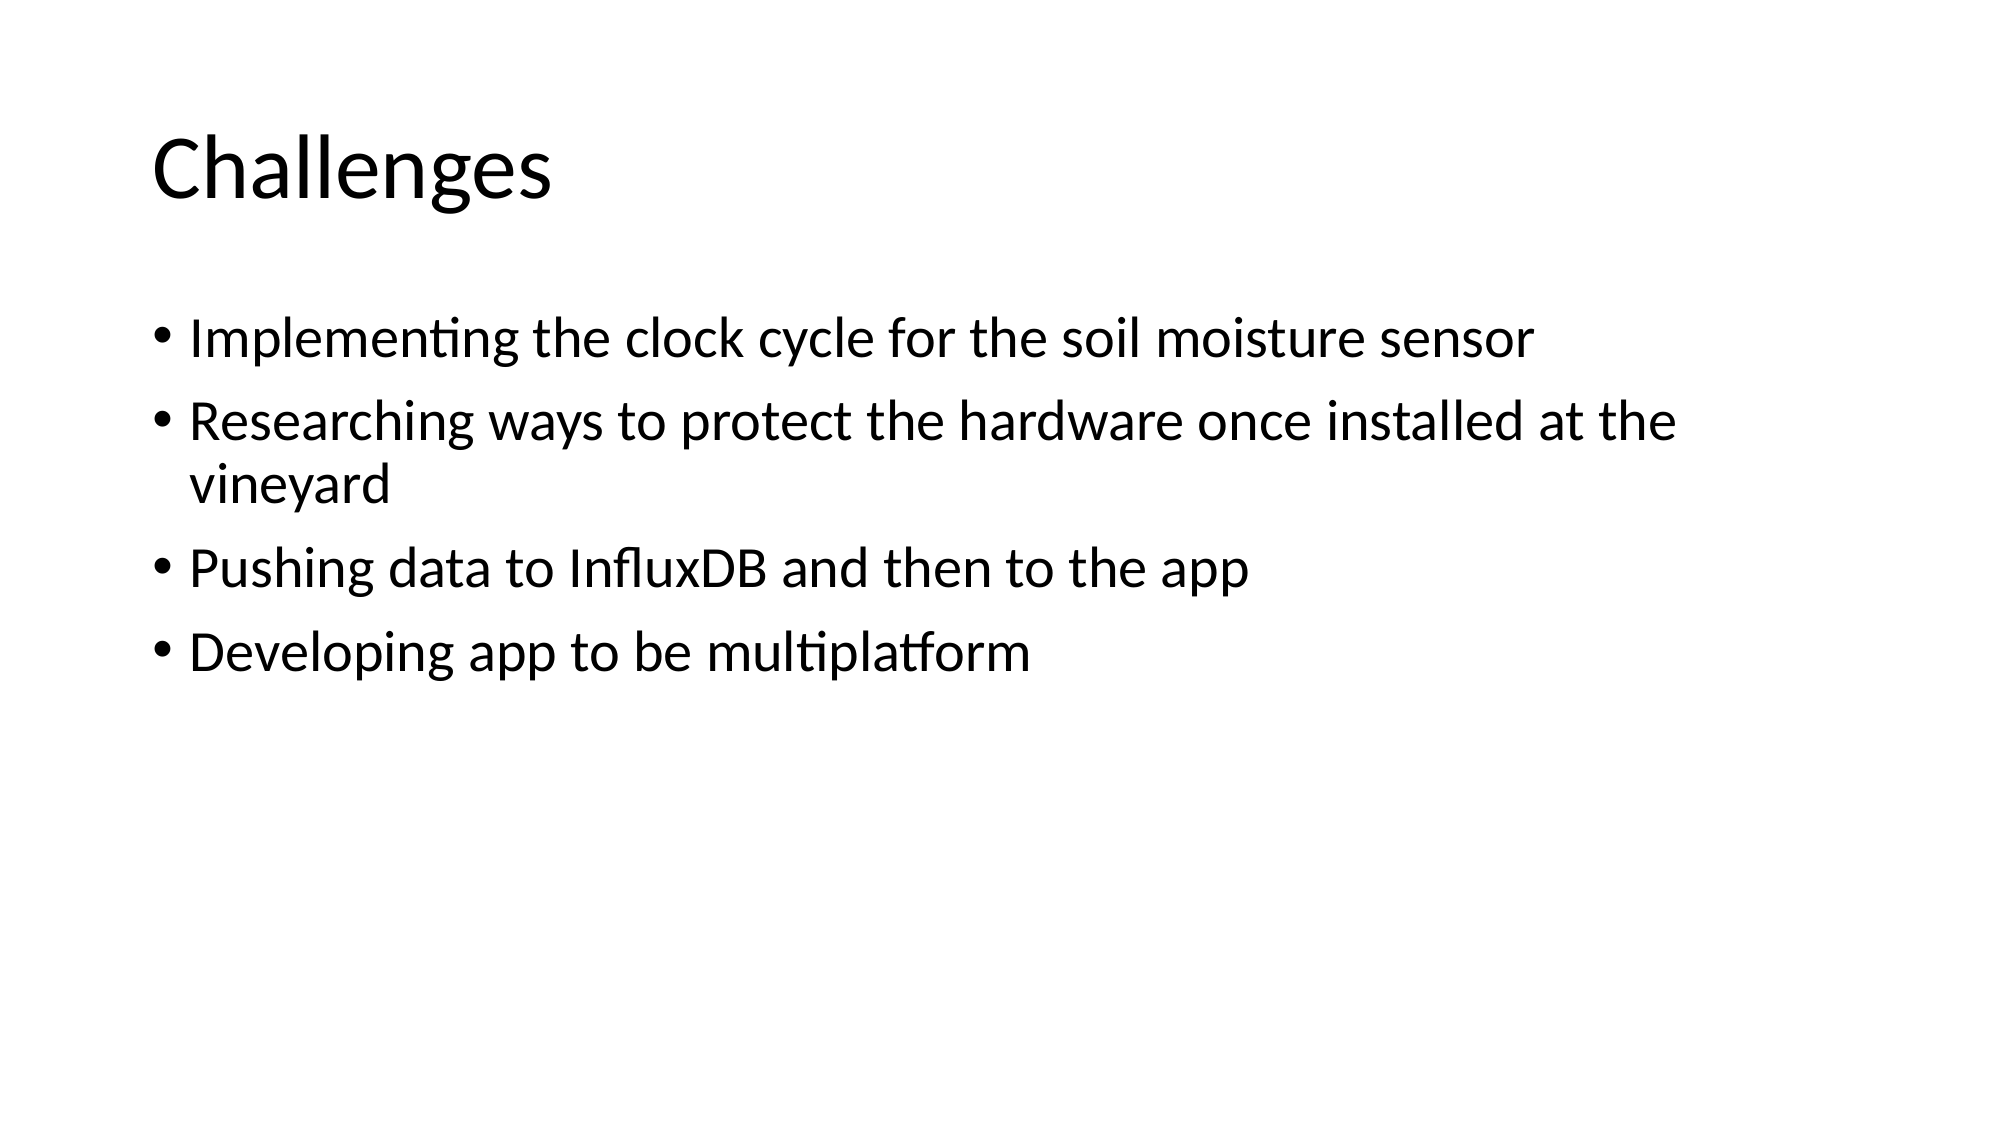

# Challenges
Implementing the clock cycle for the soil moisture sensor
Researching ways to protect the hardware once installed at the vineyard
Pushing data to InfluxDB and then to the app
Developing app to be multiplatform